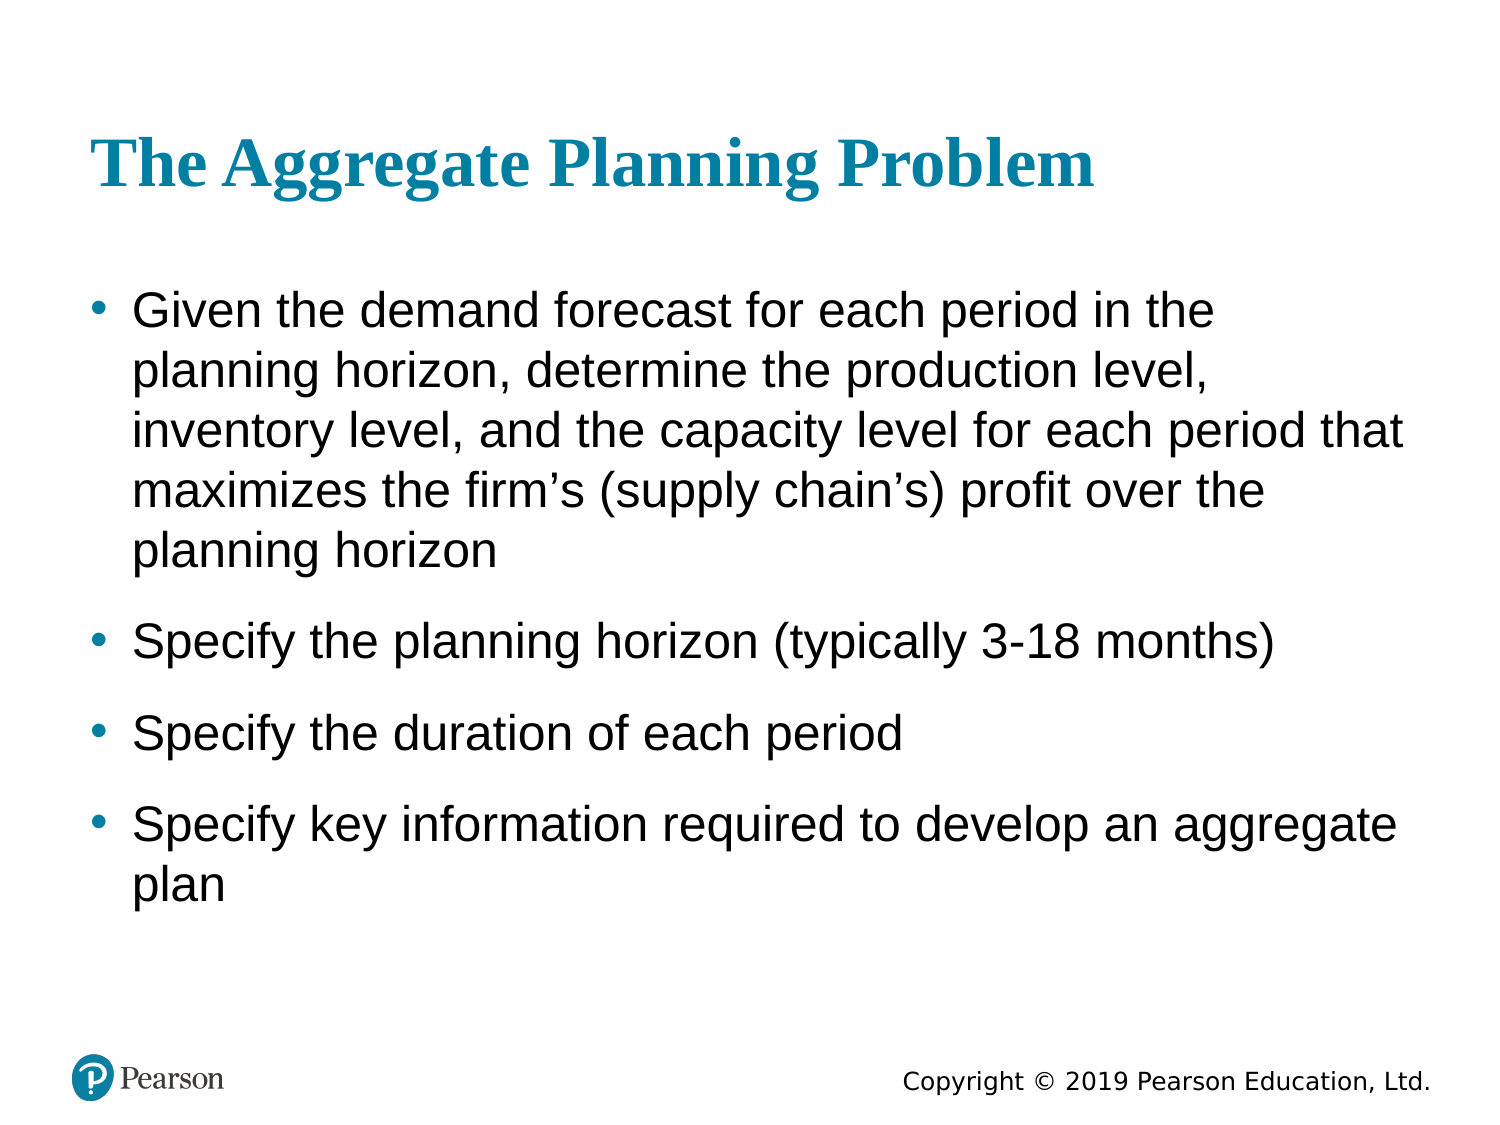

# The Aggregate Planning Problem
Given the demand forecast for each period in the planning horizon, determine the production level, inventory level, and the capacity level for each period that maximizes the firm’s (supply chain’s) profit over the planning horizon
Specify the planning horizon (typically 3-18 months)
Specify the duration of each period
Specify key information required to develop an aggregate plan